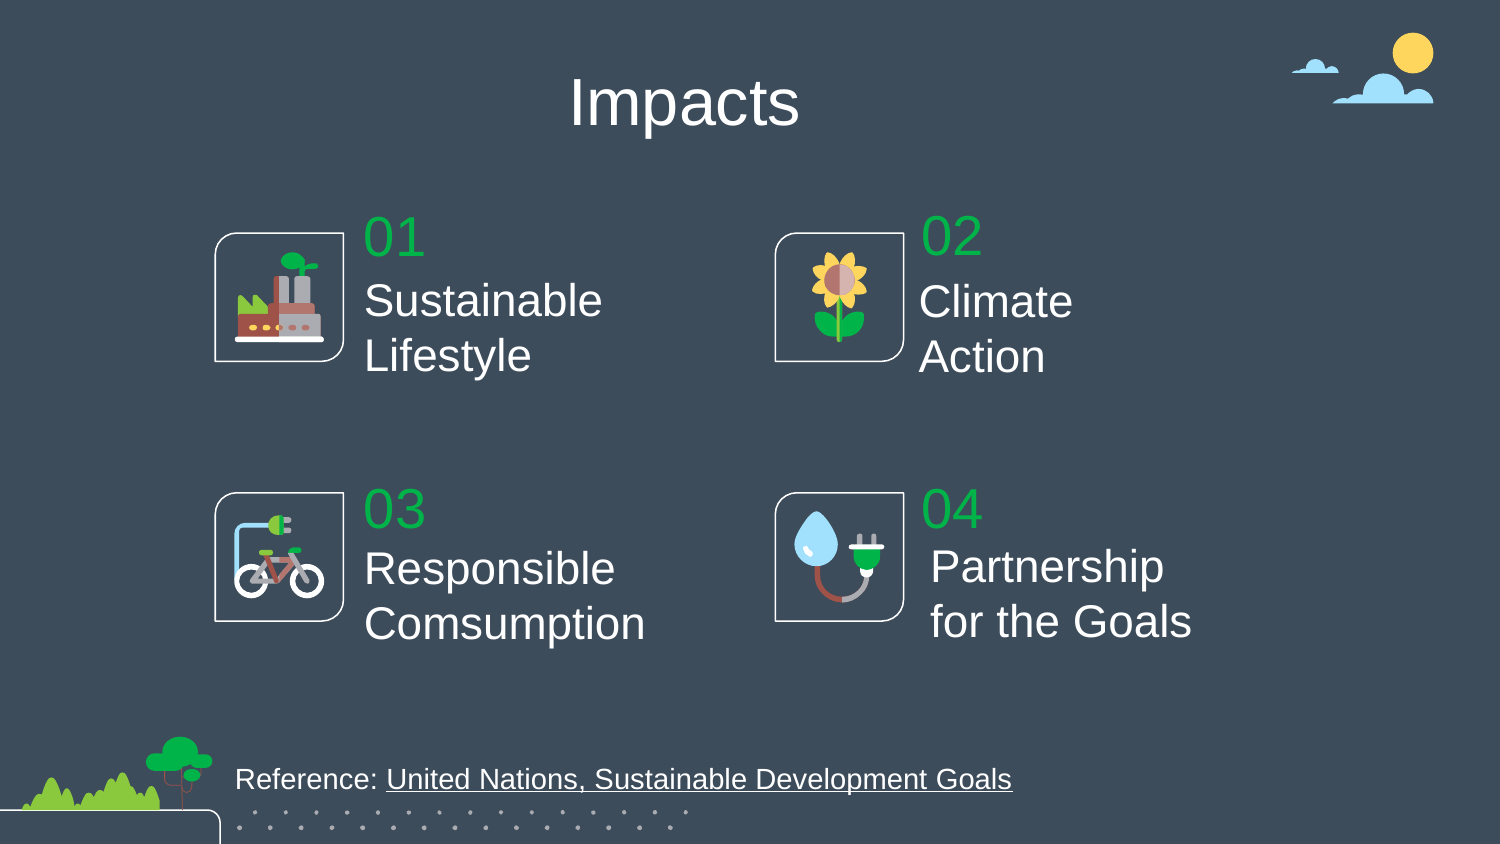

Impacts
# 02
01

Sustainable
Lifestyle
Climate
Action
03
04

Partnership
for the Goals
Responsible Comsumption
Reference: United Nations, Sustainable Development Goals